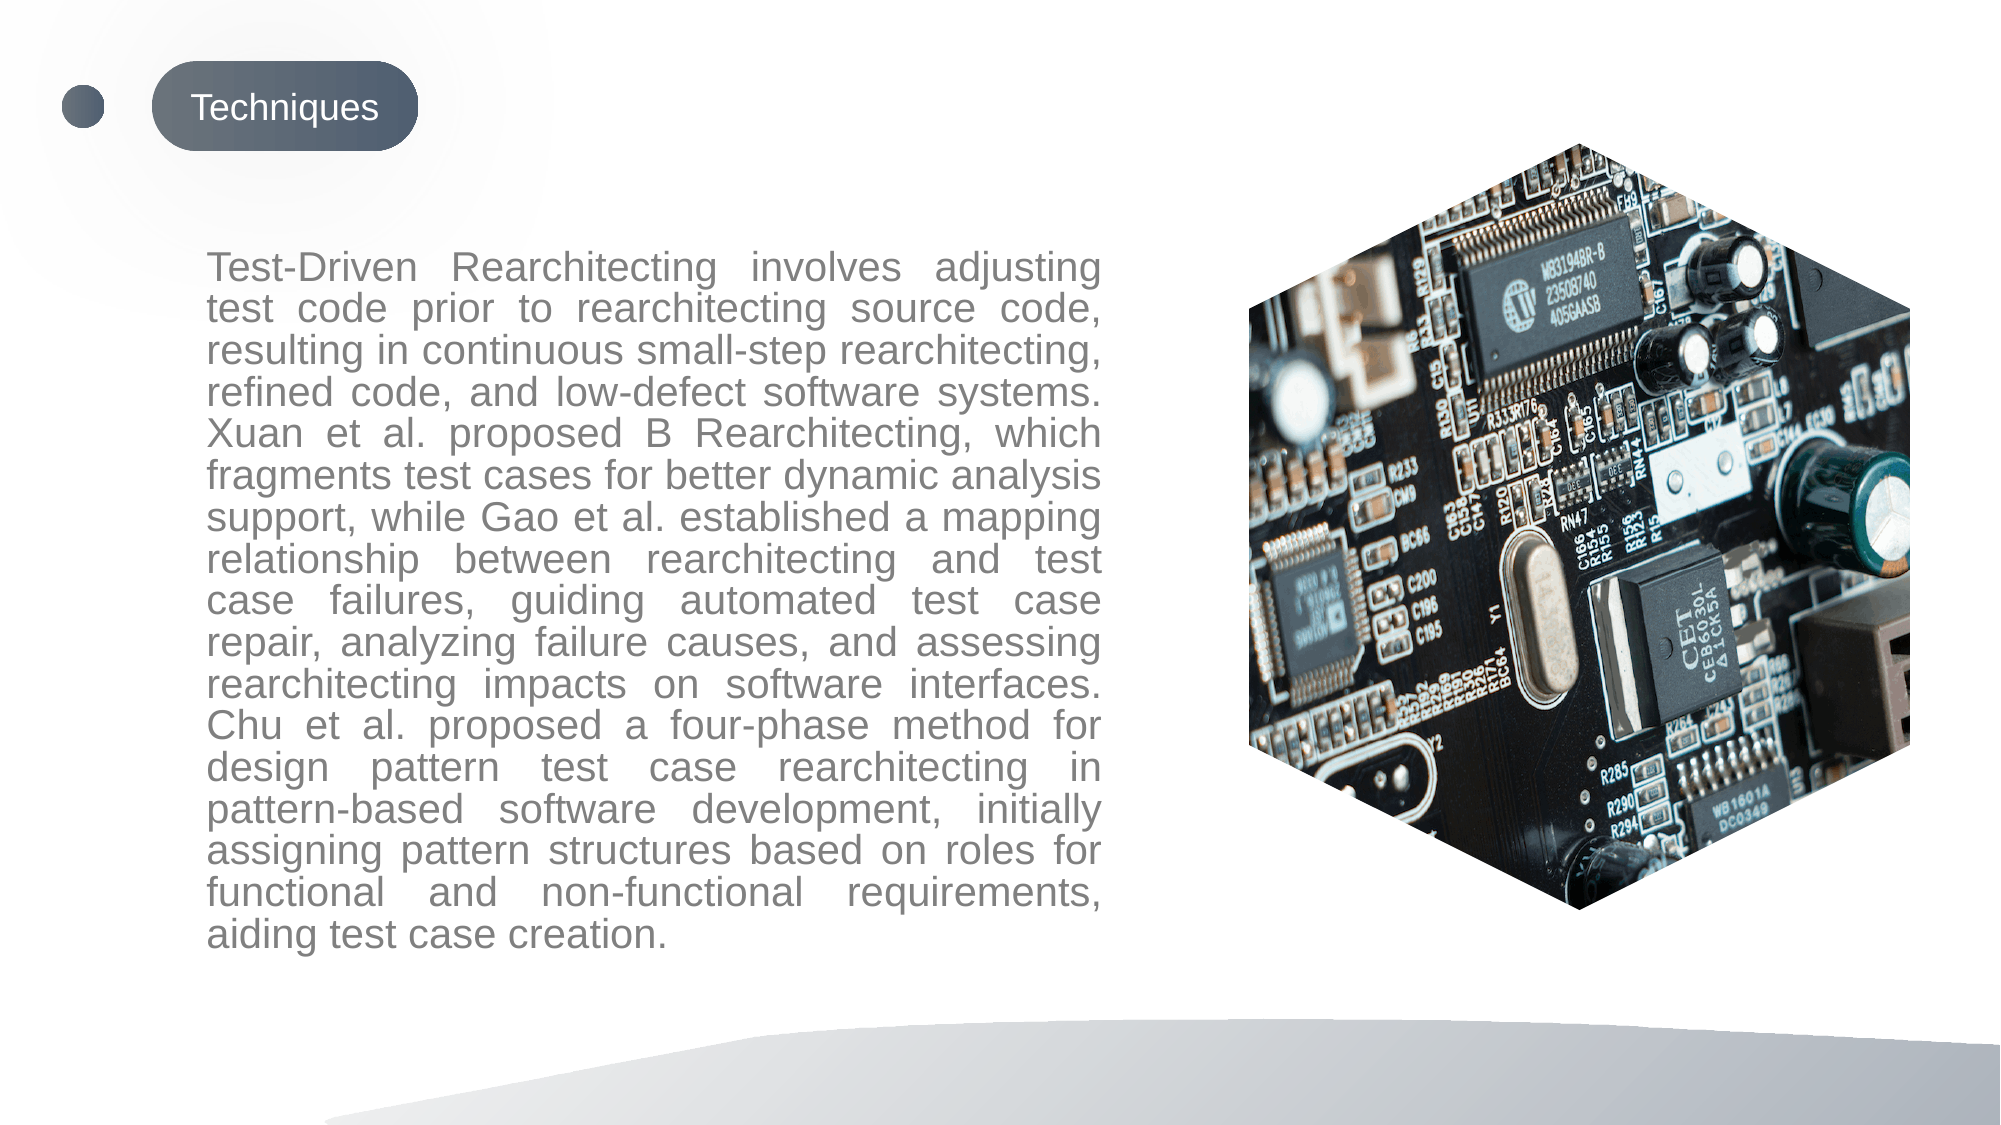

Techniques

Test-Driven Rearchitecting involves adjusting test code prior to rearchitecting source code, resulting in continuous small-step rearchitecting, refined code, and low-defect software systems. Xuan et al. proposed B Rearchitecting, which fragments test cases for better dynamic analysis support, while Gao et al. established a mapping relationship between rearchitecting and test case failures, guiding automated test case repair, analyzing failure causes, and assessing rearchitecting impacts on software interfaces. Chu et al. proposed a four-phase method for design pattern test case rearchitecting in pattern-based software development, initially assigning pattern structures based on roles for functional and non-functional requirements, aiding test case creation.